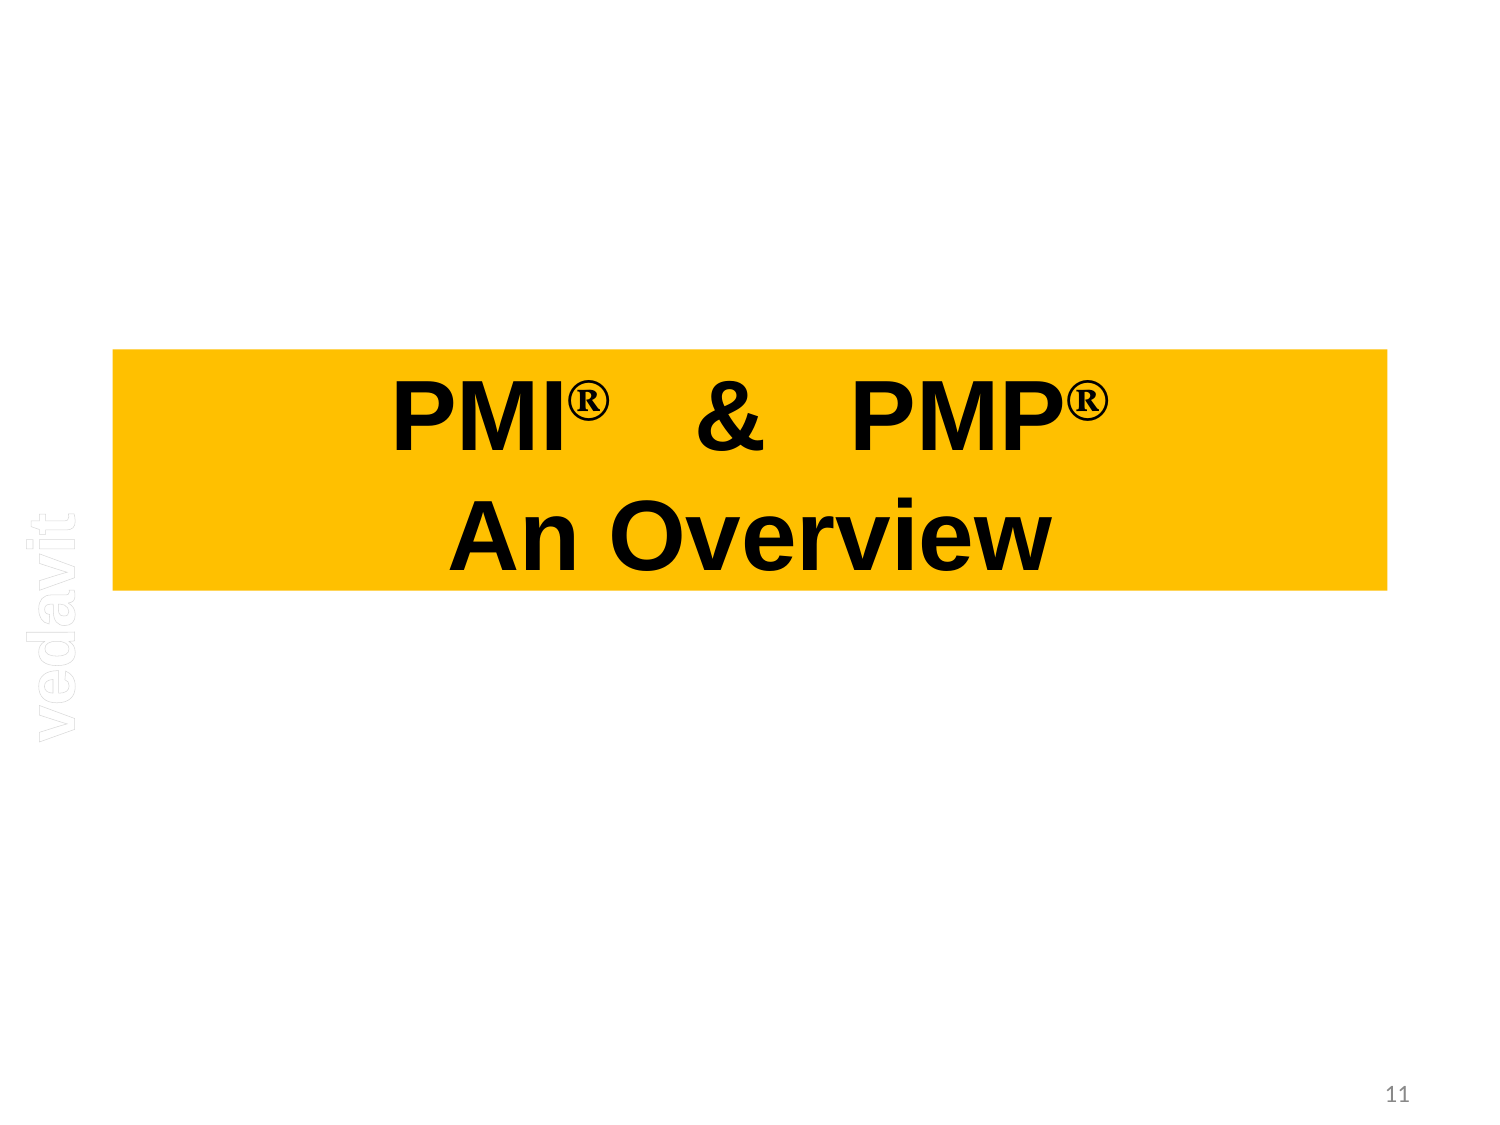

# PMI®   &   PMP® An Overview

11